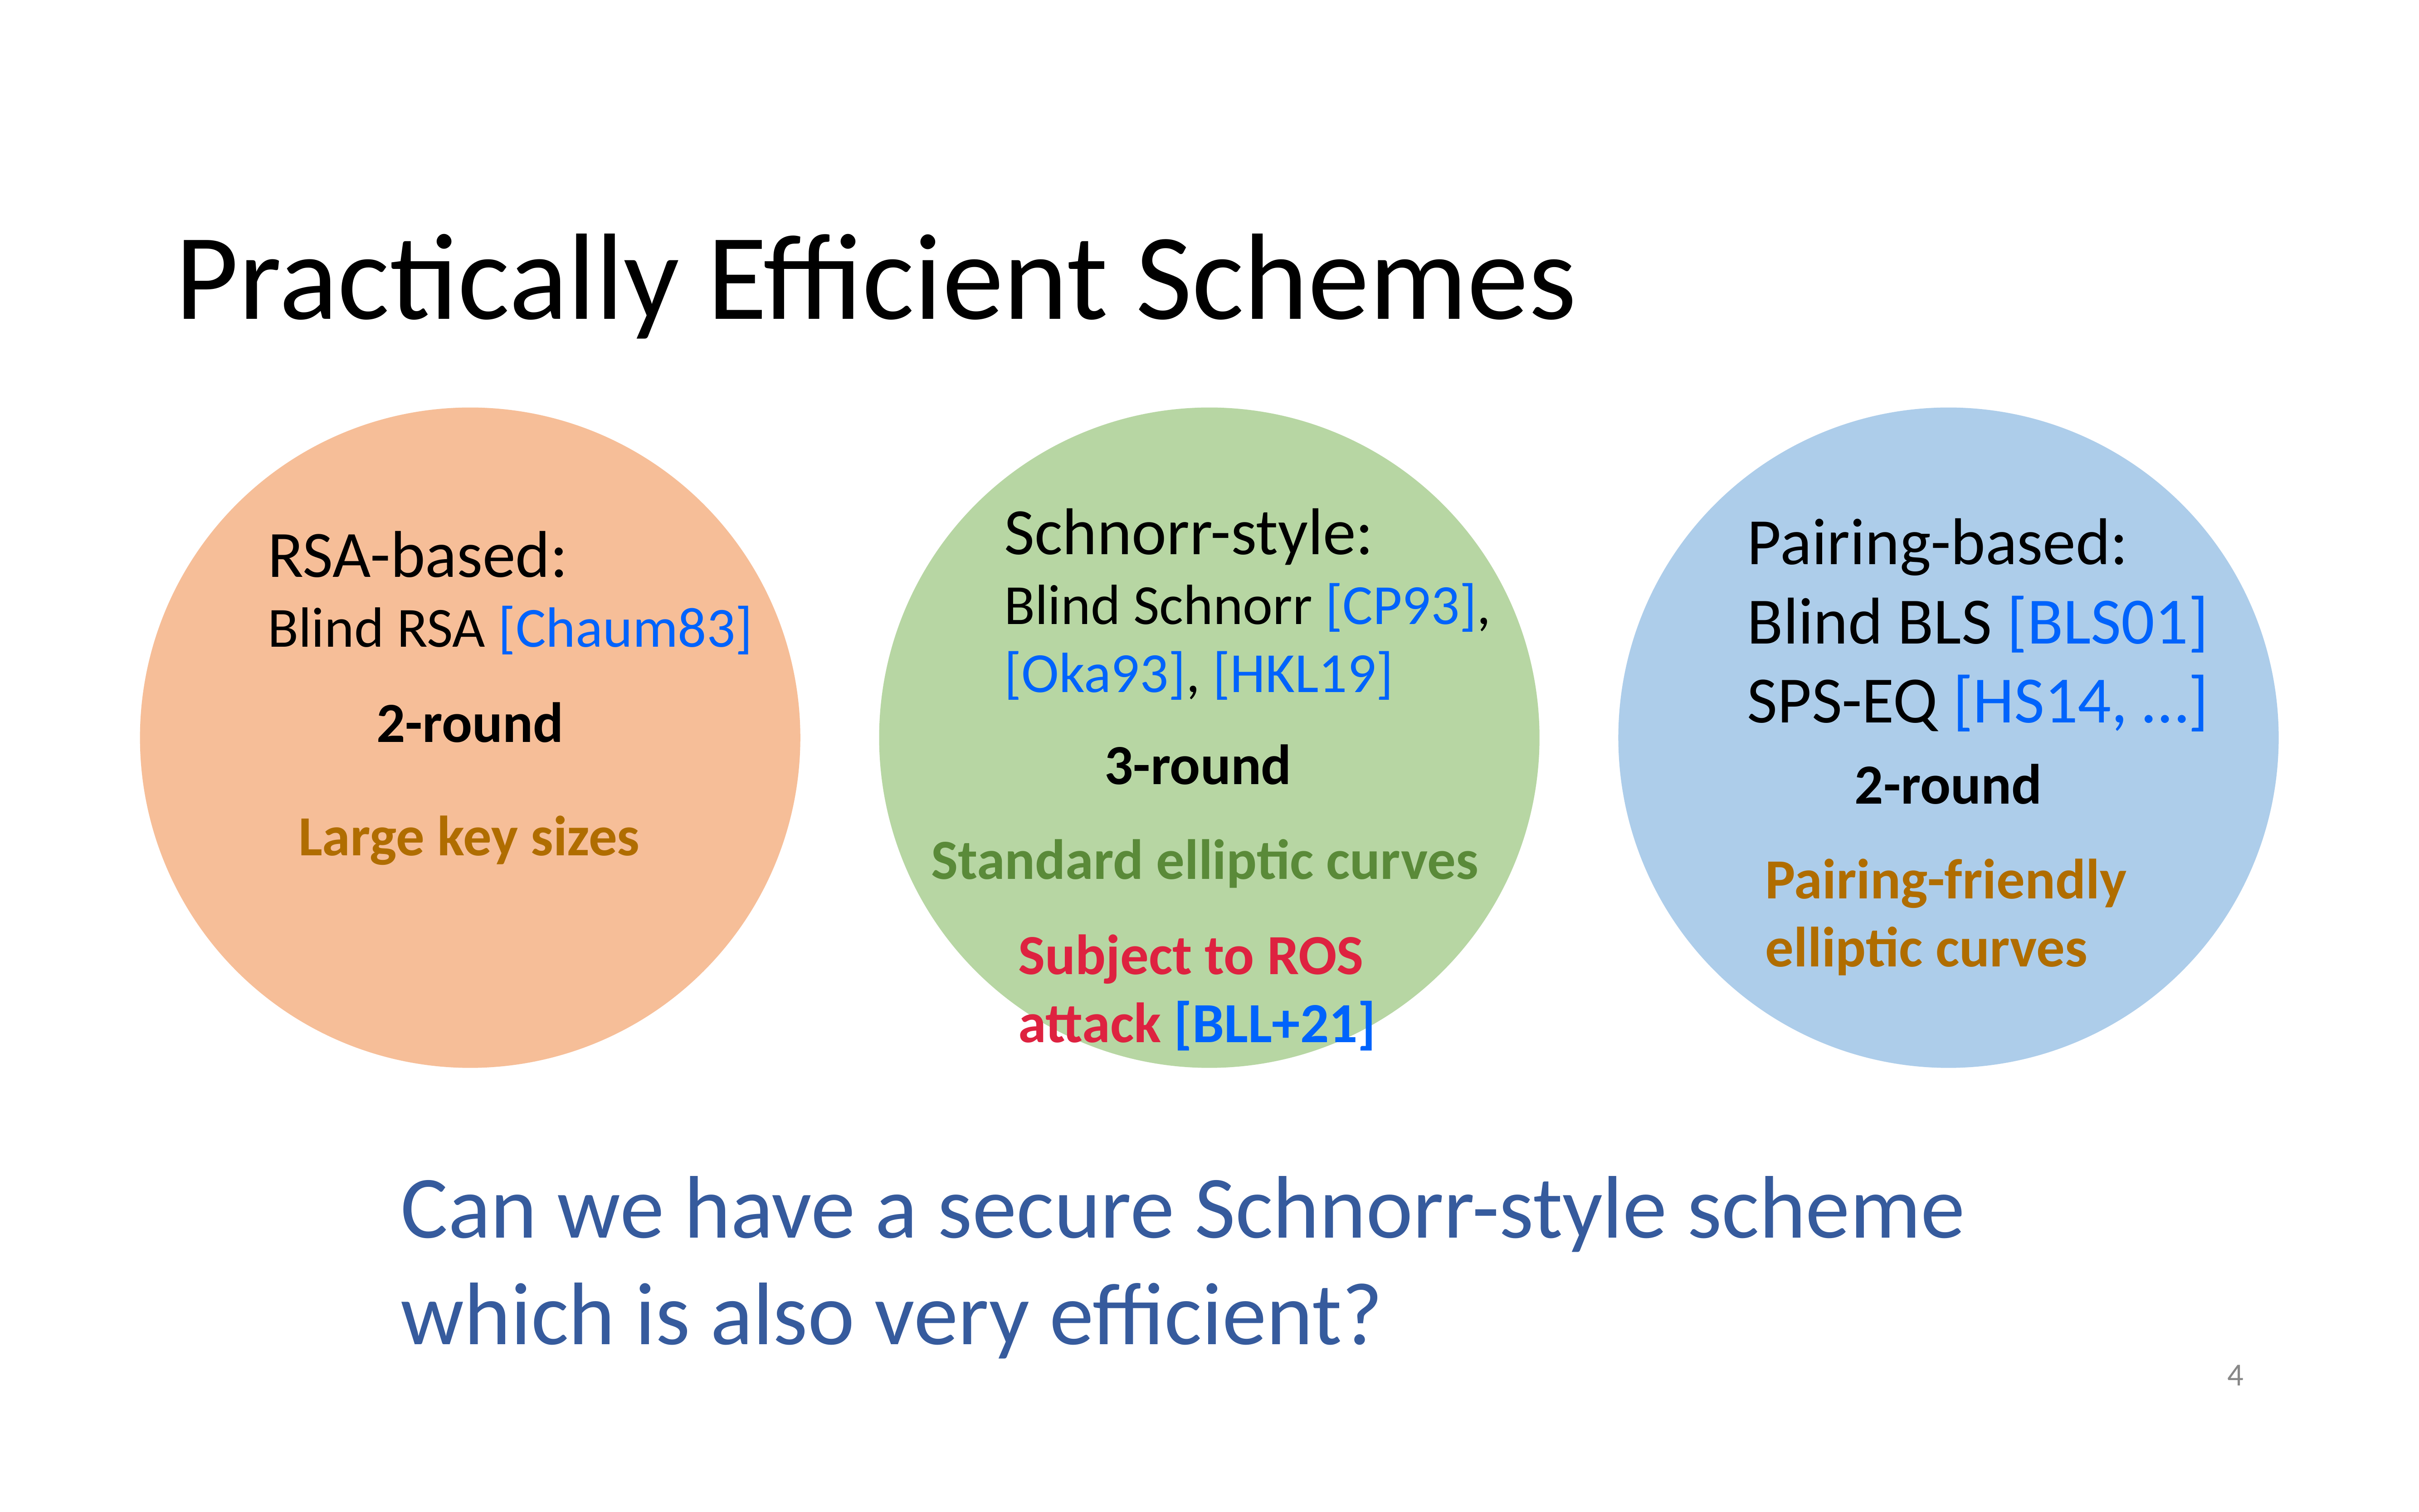

# Practically Efficient Schemes

Schnorr-style: Blind Schnorr [CP93],
[Oka93], [HKL19]
Pairing-based: Blind BLS [BLS01]
SPS-EQ [HS14, …]
RSA-based:
Blind RSA [Chaum83]
2-round
3-round
2-round
Large key sizes
Standard elliptic curves
Pairing-friendly elliptic curves
Subject to ROS attack [BLL+21]
Can we have a secure Schnorr-style scheme which is also very efficient?
4